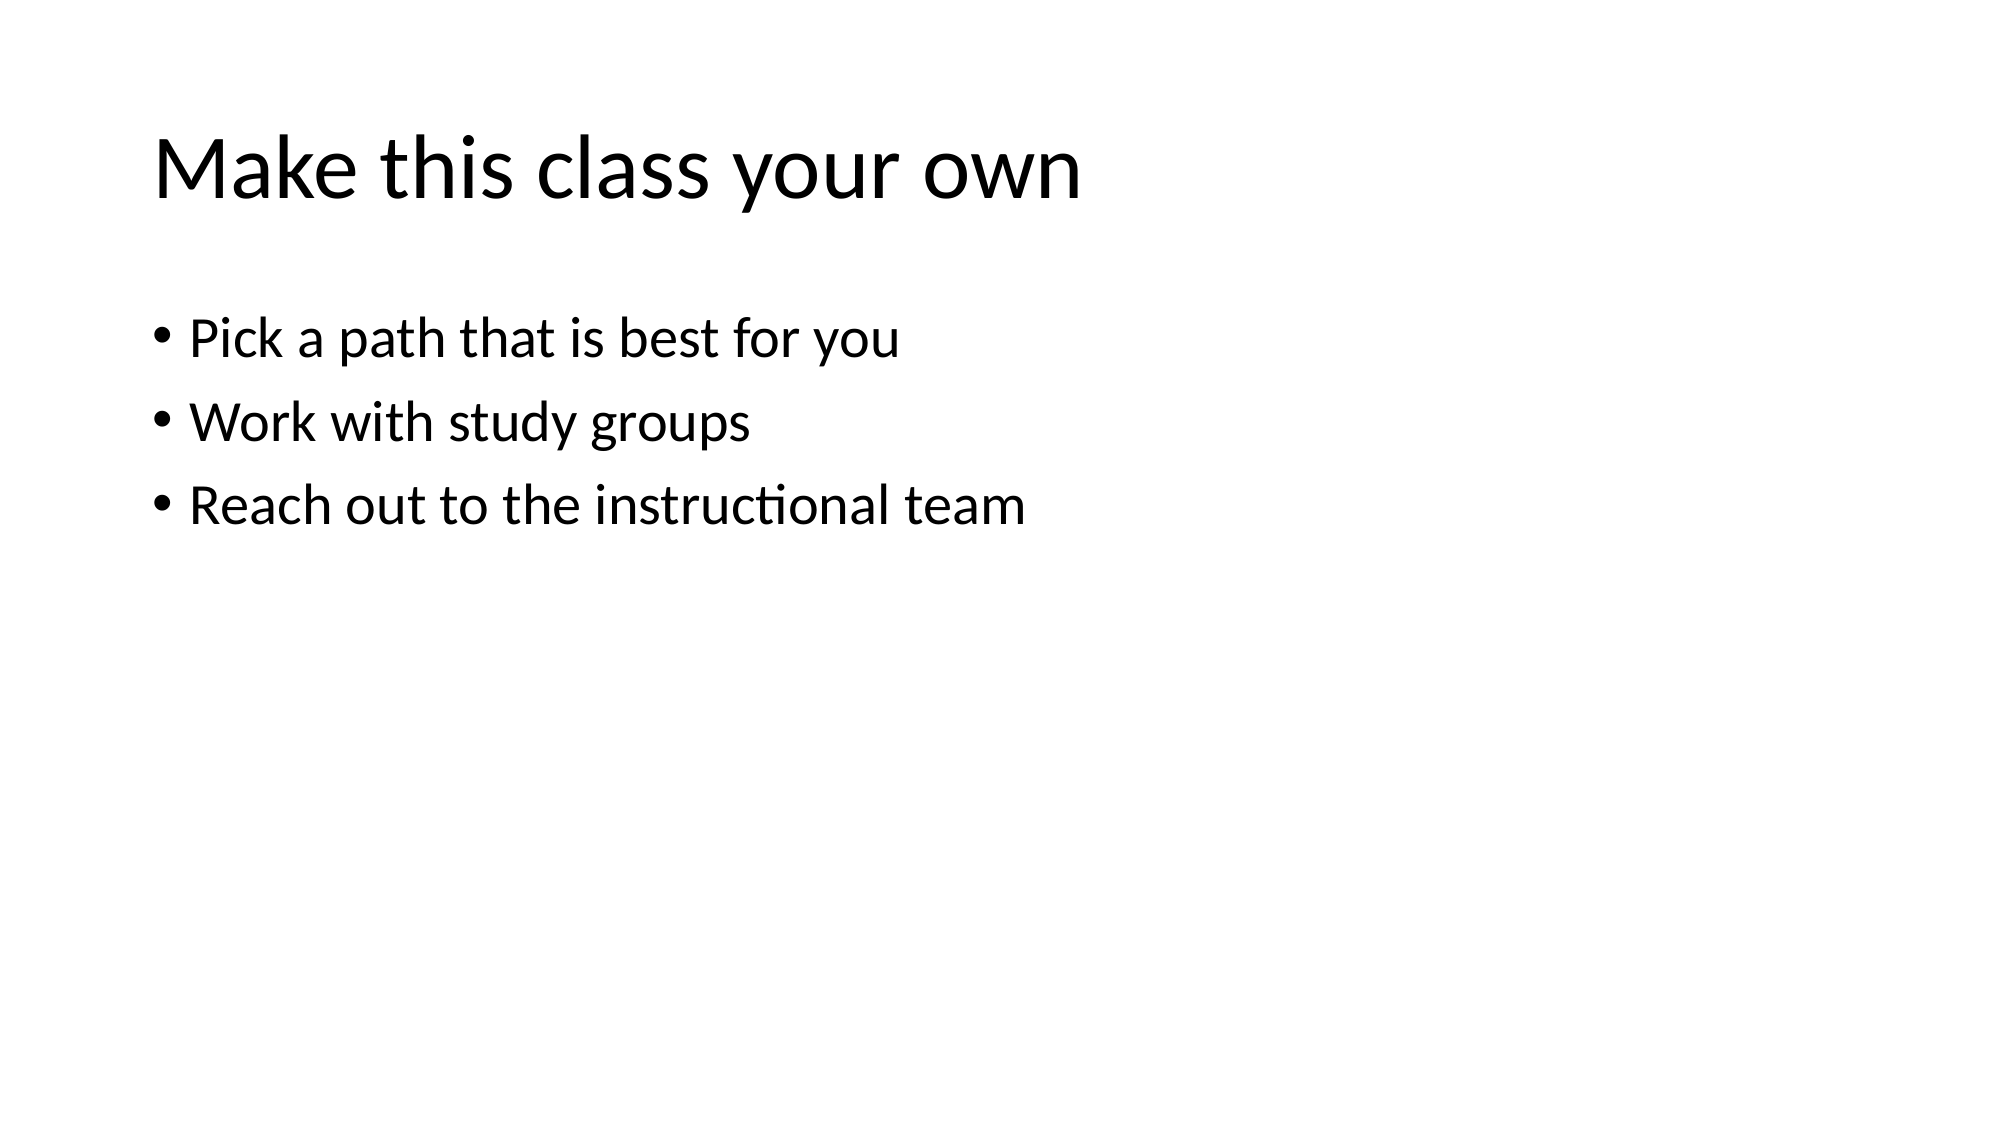

# Make this class your own
Pick a path that is best for you
Work with study groups
Reach out to the instructional team